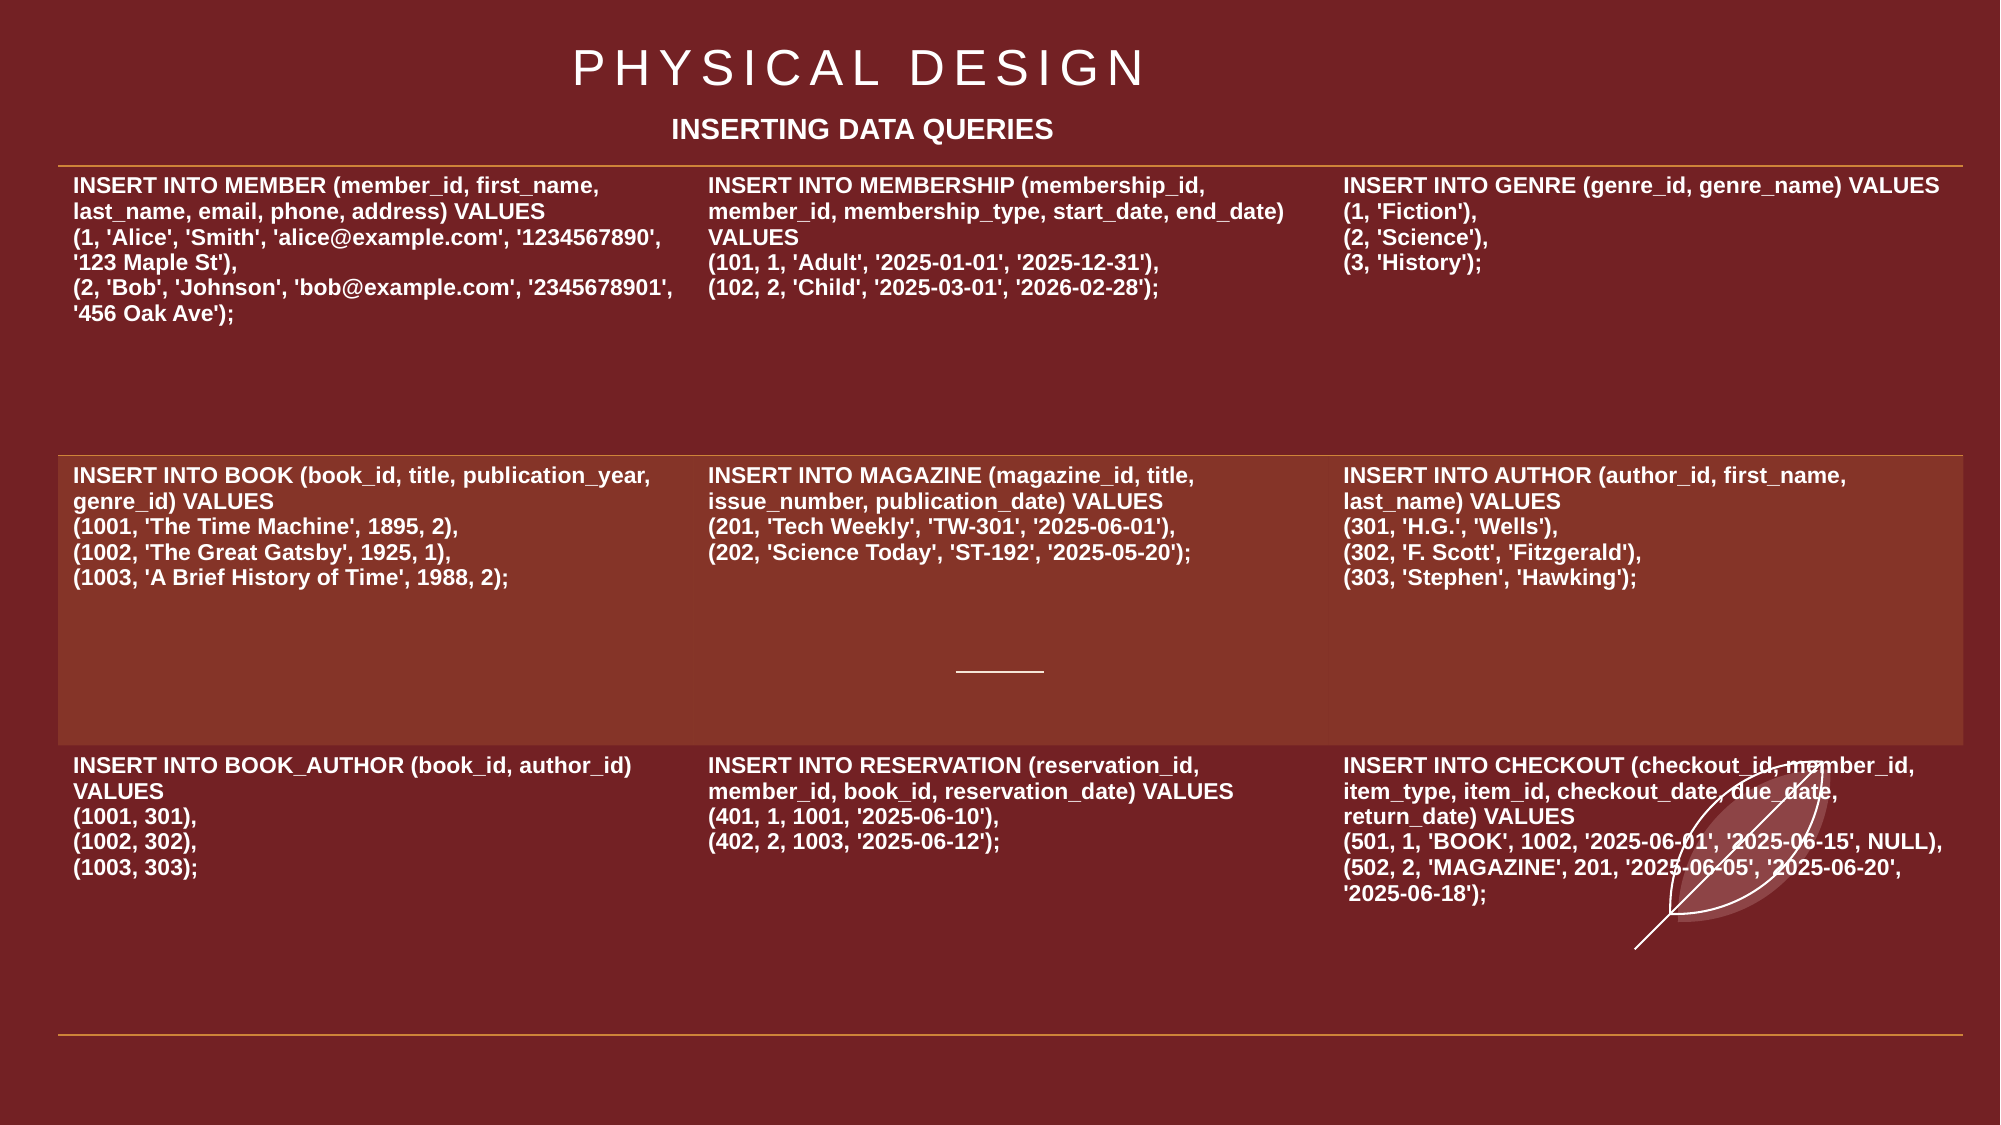

# PHYSICAL DESIGN
INSERTING DATA QUERIES
| INSERT INTO MEMBER (member\_id, first\_name, last\_name, email, phone, address) VALUES (1, 'Alice', 'Smith', 'alice@example.com', '1234567890', '123 Maple St'), (2, 'Bob', 'Johnson', 'bob@example.com', '2345678901', '456 Oak Ave'); | INSERT INTO MEMBERSHIP (membership\_id, member\_id, membership\_type, start\_date, end\_date) VALUES (101, 1, 'Adult', '2025-01-01', '2025-12-31'), (102, 2, 'Child', '2025-03-01', '2026-02-28'); | INSERT INTO GENRE (genre\_id, genre\_name) VALUES (1, 'Fiction'), (2, 'Science'), (3, 'History'); |
| --- | --- | --- |
| INSERT INTO BOOK (book\_id, title, publication\_year, genre\_id) VALUES (1001, 'The Time Machine', 1895, 2), (1002, 'The Great Gatsby', 1925, 1), (1003, 'A Brief History of Time', 1988, 2); | INSERT INTO MAGAZINE (magazine\_id, title, issue\_number, publication\_date) VALUES (201, 'Tech Weekly', 'TW-301', '2025-06-01'), (202, 'Science Today', 'ST-192', '2025-05-20'); | INSERT INTO AUTHOR (author\_id, first\_name, last\_name) VALUES (301, 'H.G.', 'Wells'), (302, 'F. Scott', 'Fitzgerald'), (303, 'Stephen', 'Hawking'); |
| INSERT INTO BOOK\_AUTHOR (book\_id, author\_id) VALUES (1001, 301), (1002, 302), (1003, 303); | INSERT INTO RESERVATION (reservation\_id, member\_id, book\_id, reservation\_date) VALUES (401, 1, 1001, '2025-06-10'), (402, 2, 1003, '2025-06-12'); | INSERT INTO CHECKOUT (checkout\_id, member\_id, item\_type, item\_id, checkout\_date, due\_date, return\_date) VALUES (501, 1, 'BOOK', 1002, '2025-06-01', '2025-06-15', NULL), (502, 2, 'MAGAZINE', 201, '2025-06-05', '2025-06-20', '2025-06-18'); |